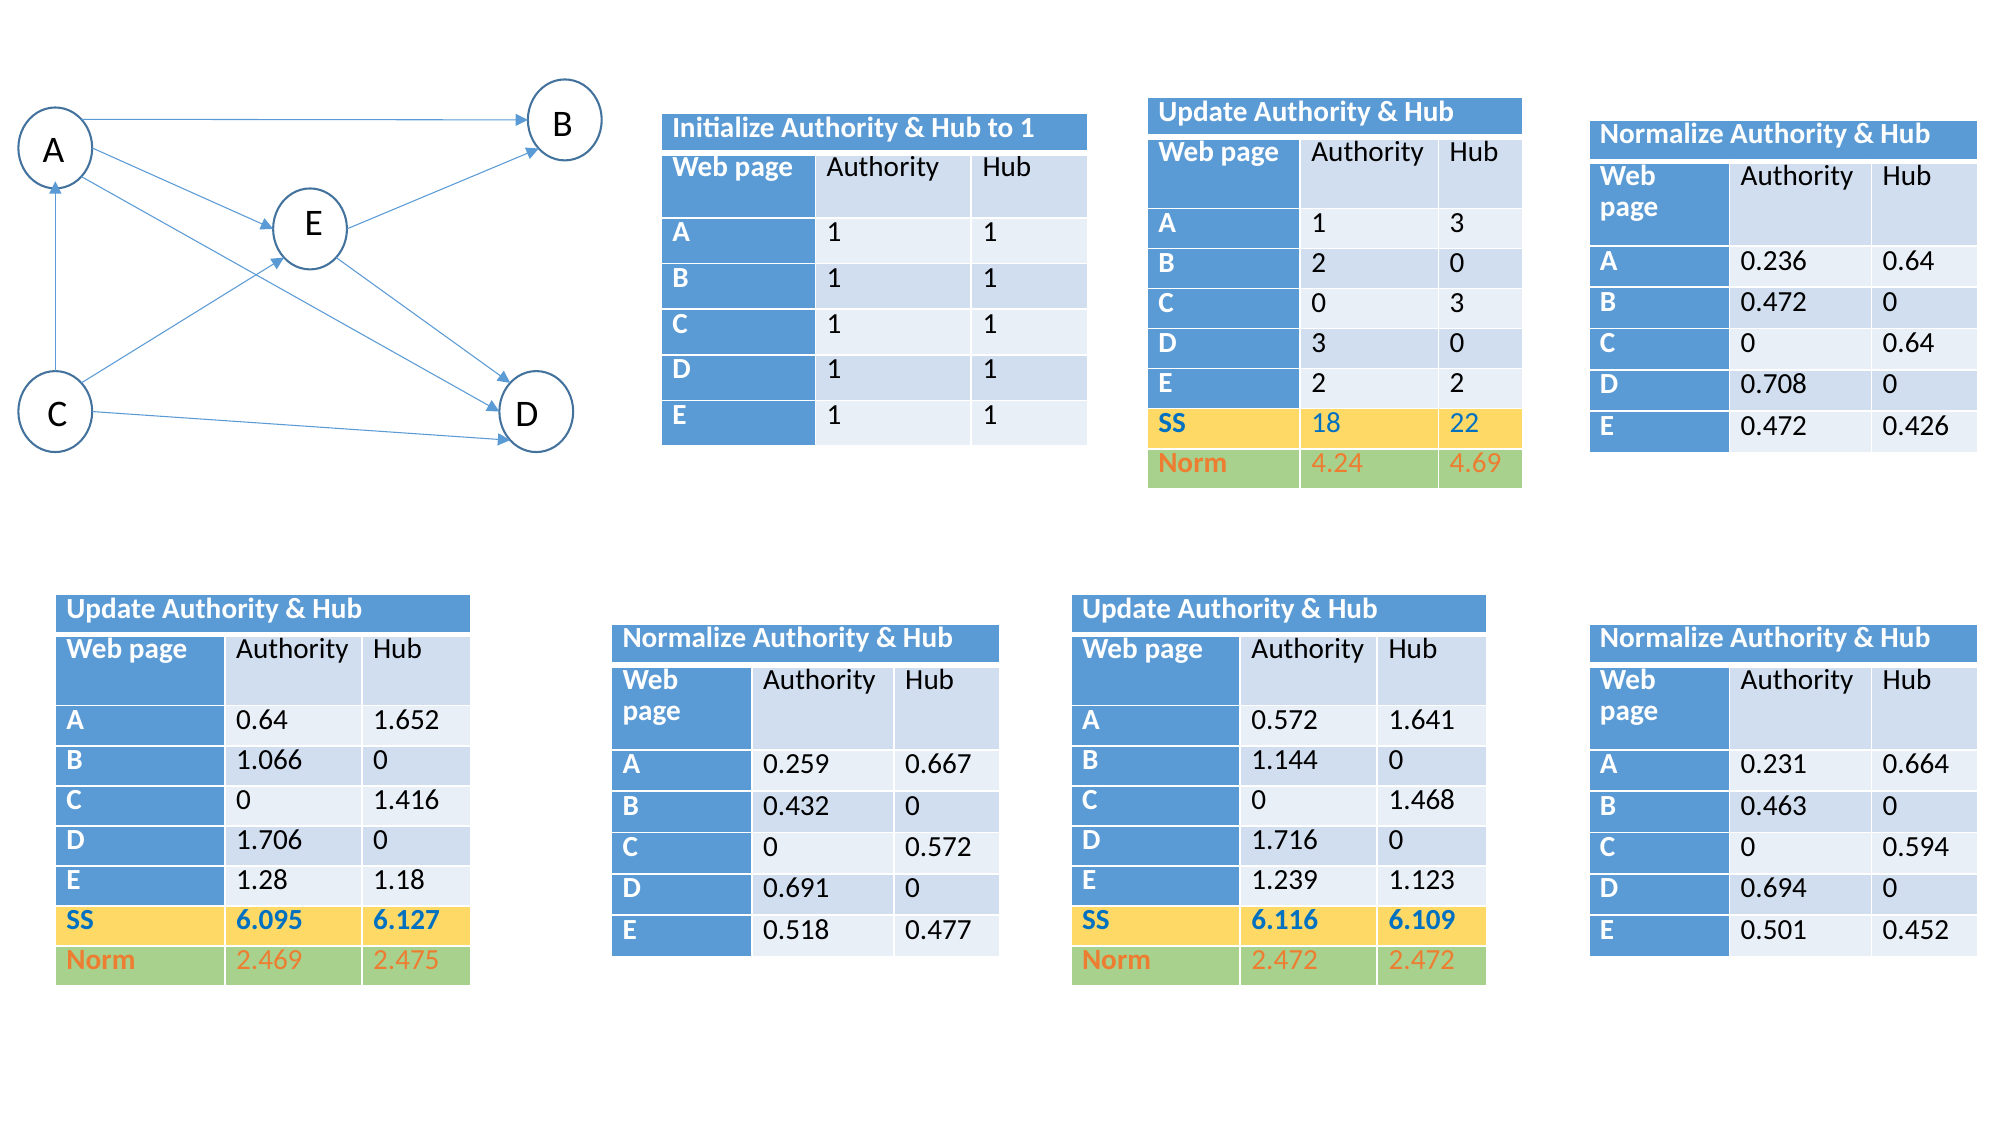

B

A

E

C
D
| Update Authority & Hub |  |  |
| --- | --- | --- |
| Web page | Authority | Hub |
| A | 1 | 3 |
| B | 2 | 0 |
| C | 0 | 3 |
| D | 3 | 0 |
| E | 2 | 2 |
| SS | 18 | 22 |
| Norm | 4.24 | 4.69 |
| Initialize Authority & Hub to 1 |  |  |
| --- | --- | --- |
| Web page | Authority | Hub |
| A | 1 | 1 |
| B | 1 | 1 |
| C | 1 | 1 |
| D | 1 | 1 |
| E | 1 | 1 |
| Normalize Authority & Hub |  |  |
| --- | --- | --- |
| Web page | Authority | Hub |
| A | 0.236 | 0.64 |
| B | 0.472 | 0 |
| C | 0 | 0.64 |
| D | 0.708 | 0 |
| E | 0.472 | 0.426 |
| Update Authority & Hub |  |  |
| --- | --- | --- |
| Web page | Authority | Hub |
| A | 0.572 | 1.641 |
| B | 1.144 | 0 |
| C | 0 | 1.468 |
| D | 1.716 | 0 |
| E | 1.239 | 1.123 |
| SS | 6.116 | 6.109 |
| Norm | 2.472 | 2.472 |
| Update Authority & Hub |  |  |
| --- | --- | --- |
| Web page | Authority | Hub |
| A | 0.64 | 1.652 |
| B | 1.066 | 0 |
| C | 0 | 1.416 |
| D | 1.706 | 0 |
| E | 1.28 | 1.18 |
| SS | 6.095 | 6.127 |
| Norm | 2.469 | 2.475 |
| Normalize Authority & Hub |  |  |
| --- | --- | --- |
| Web page | Authority | Hub |
| A | 0.259 | 0.667 |
| B | 0.432 | 0 |
| C | 0 | 0.572 |
| D | 0.691 | 0 |
| E | 0.518 | 0.477 |
| Normalize Authority & Hub |  |  |
| --- | --- | --- |
| Web page | Authority | Hub |
| A | 0.231 | 0.664 |
| B | 0.463 | 0 |
| C | 0 | 0.594 |
| D | 0.694 | 0 |
| E | 0.501 | 0.452 |